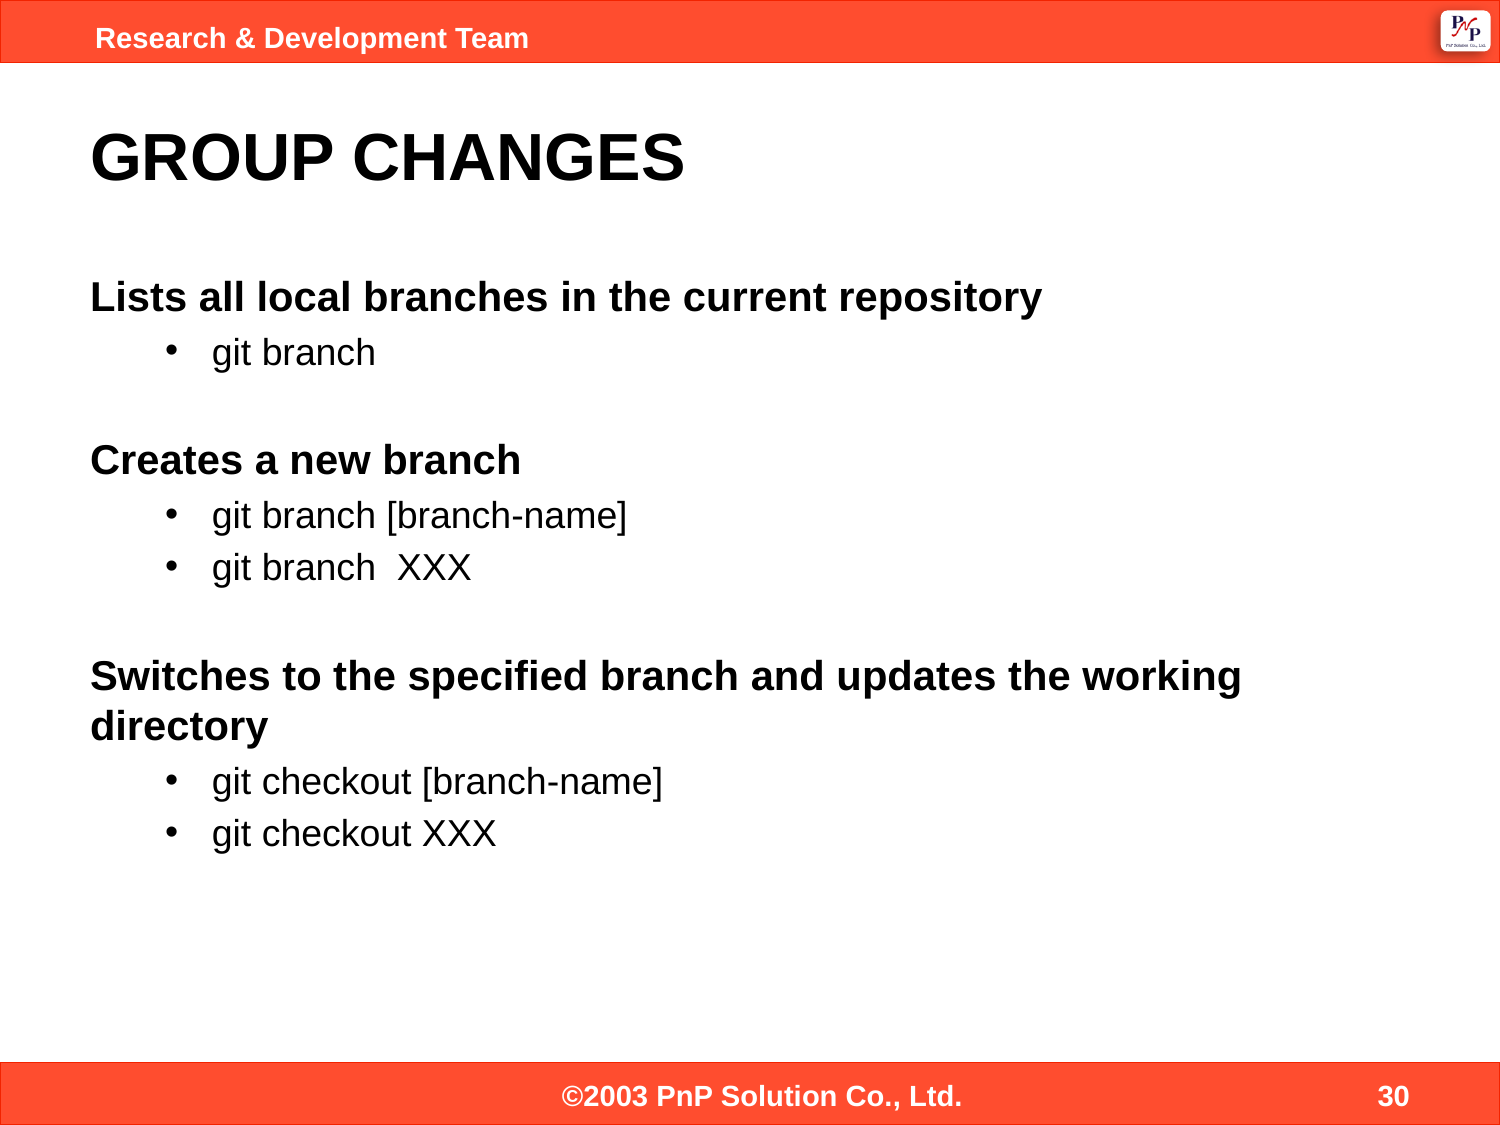

# GROUP CHANGES
Lists all local branches in the current repository
git branch

Creates a new branch
git branch [branch-name]
git branch  XXX

Switches to the specified branch and updates the working directory
git checkout [branch-name]
git checkout XXX

©2003 PnP Solution Co., Ltd.
30